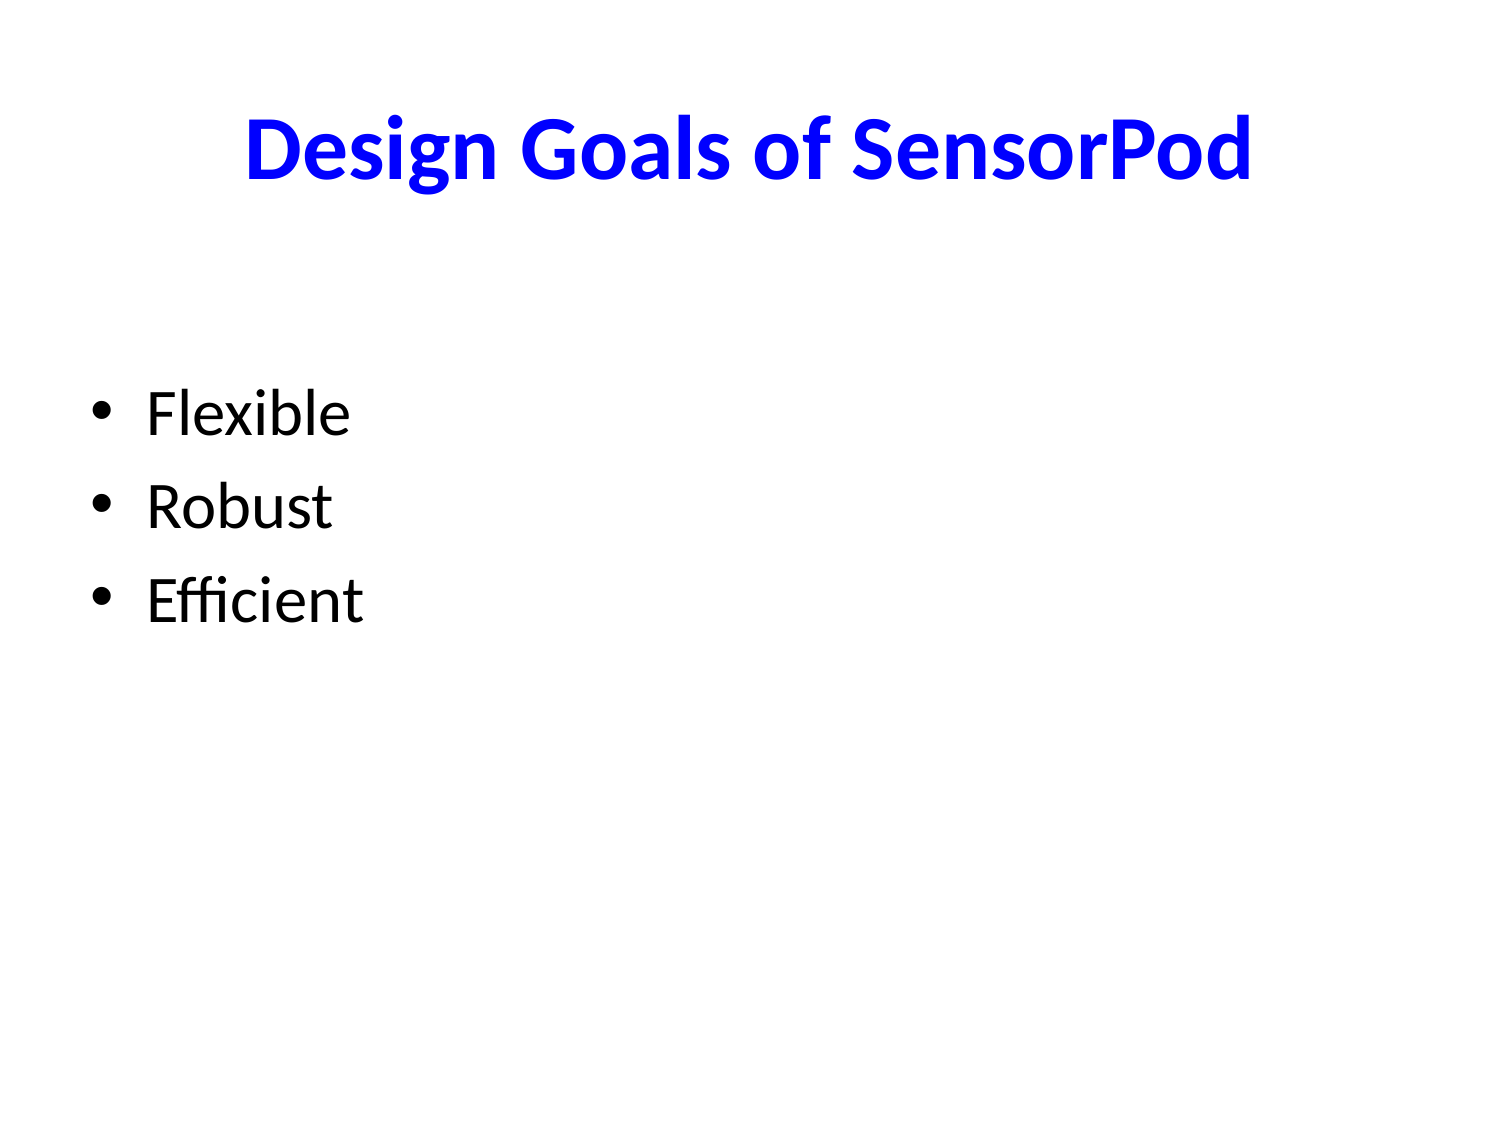

Design Goals of SensorPod
Flexible
Robust
Efficient